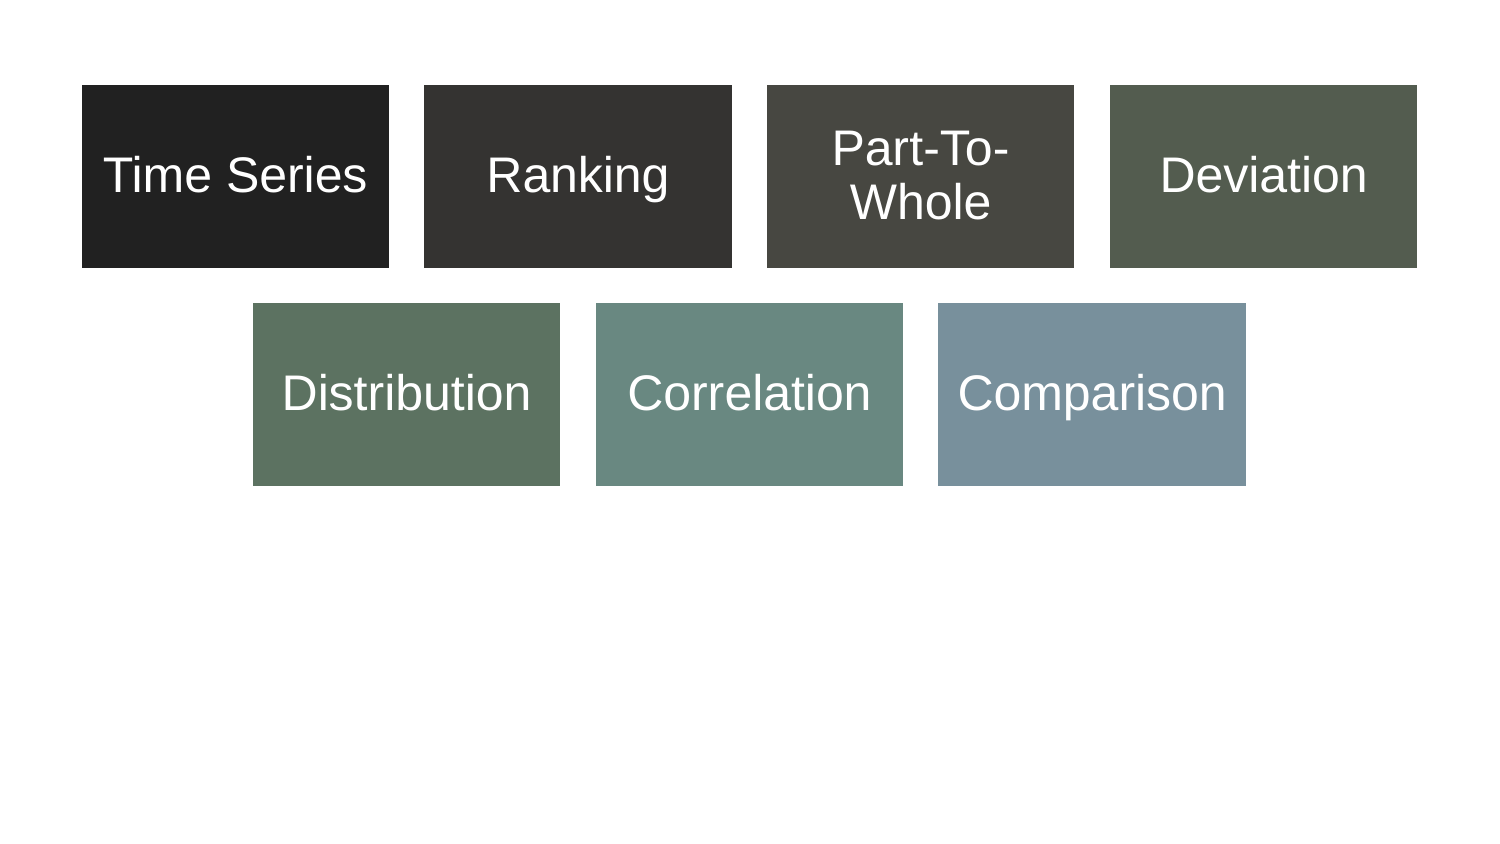

Time Series
Ranking
Part-To-Whole
Deviation
Distribution
Correlation
Comparison
# What do you want to show with your data?